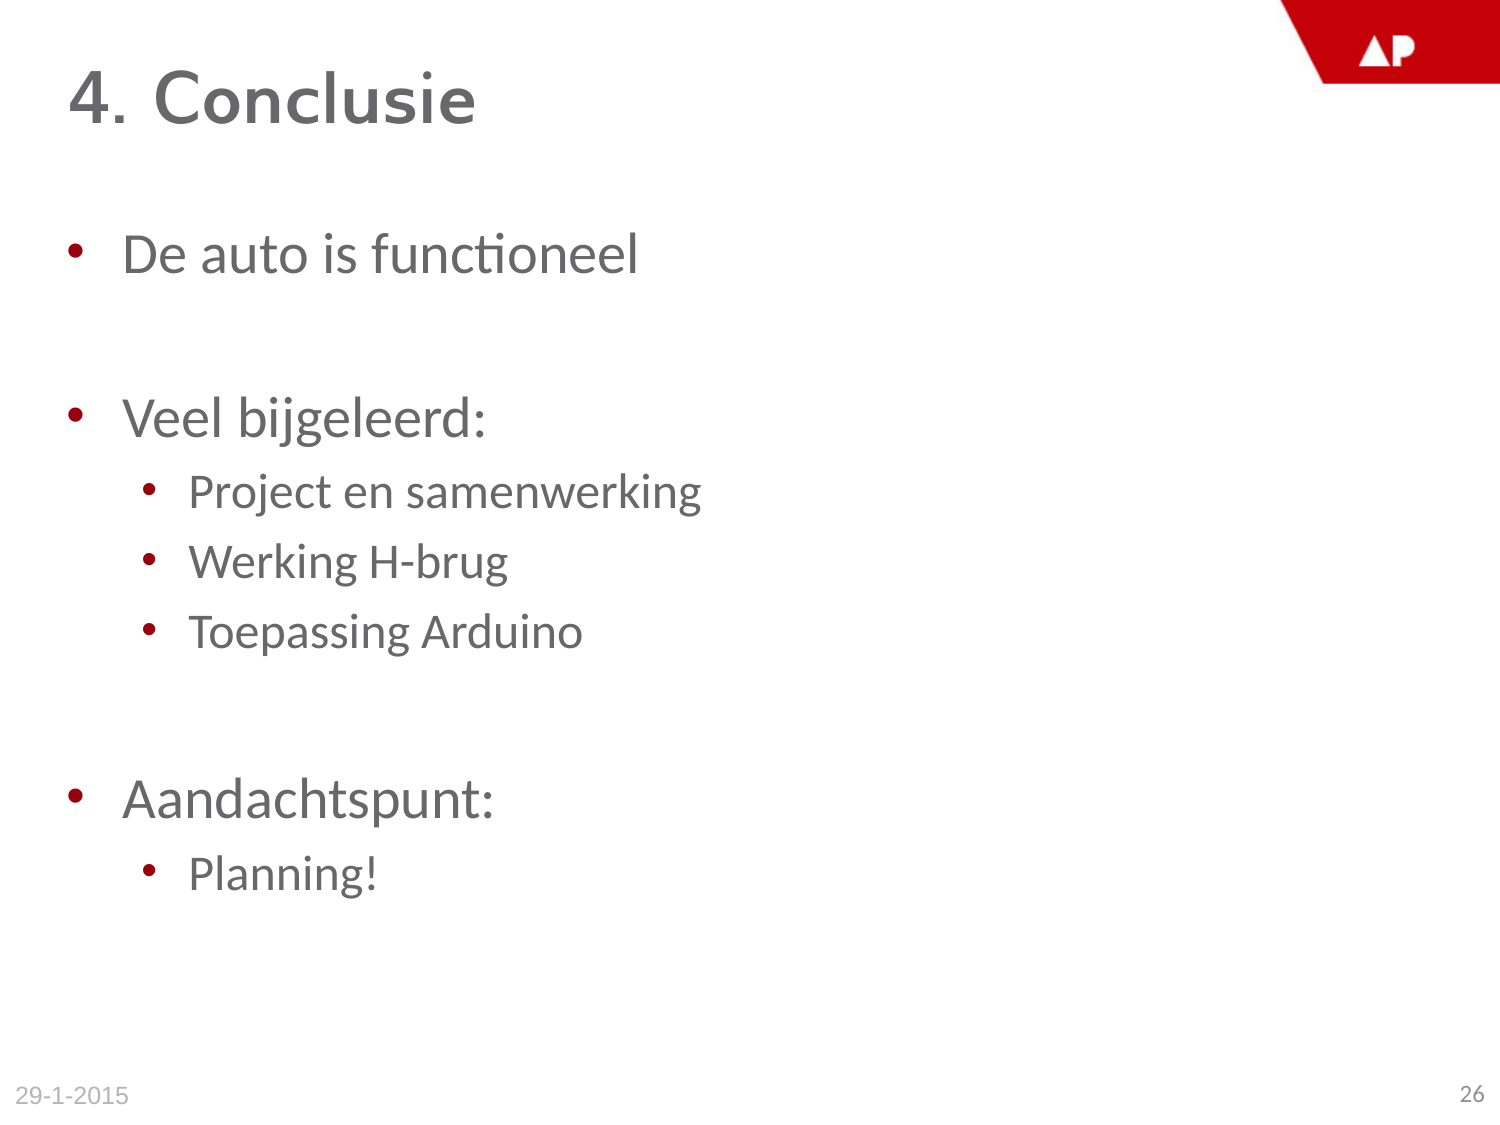

# 4. Conclusie
De auto is functioneel

Veel bijgeleerd:
Project en samenwerking
Werking H-brug
Toepassing Arduino

Aandachtspunt:
Planning!
26
29-1-2015